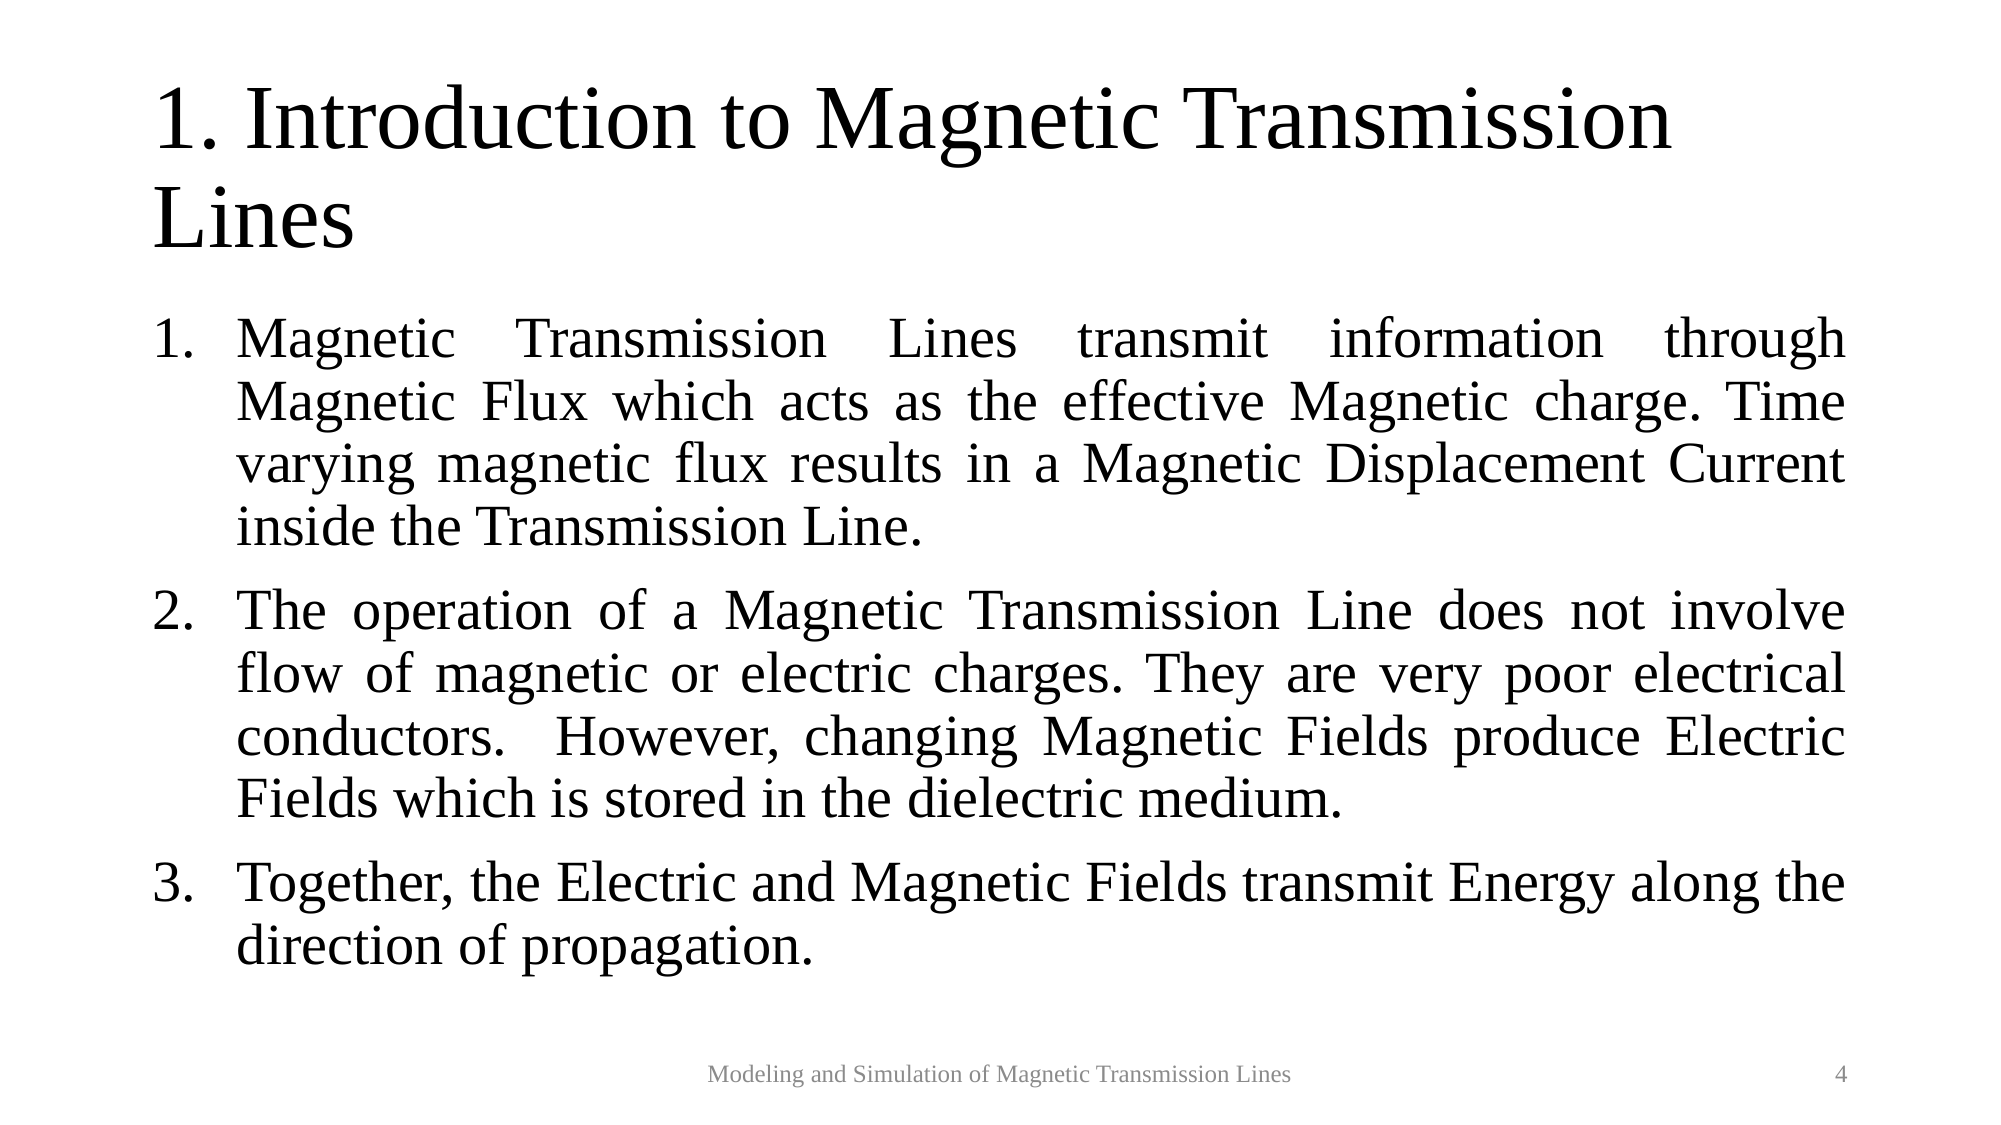

# 1. Introduction to Magnetic Transmission Lines
Magnetic Transmission Lines transmit information through Magnetic Flux which acts as the effective Magnetic charge. Time varying magnetic flux results in a Magnetic Displacement Current inside the Transmission Line.
The operation of a Magnetic Transmission Line does not involve flow of magnetic or electric charges. They are very poor electrical conductors.  However, changing Magnetic Fields produce Electric Fields which is stored in the dielectric medium.
Together, the Electric and Magnetic Fields transmit Energy along the direction of propagation.

Modeling and Simulation of Magnetic Transmission Lines
4